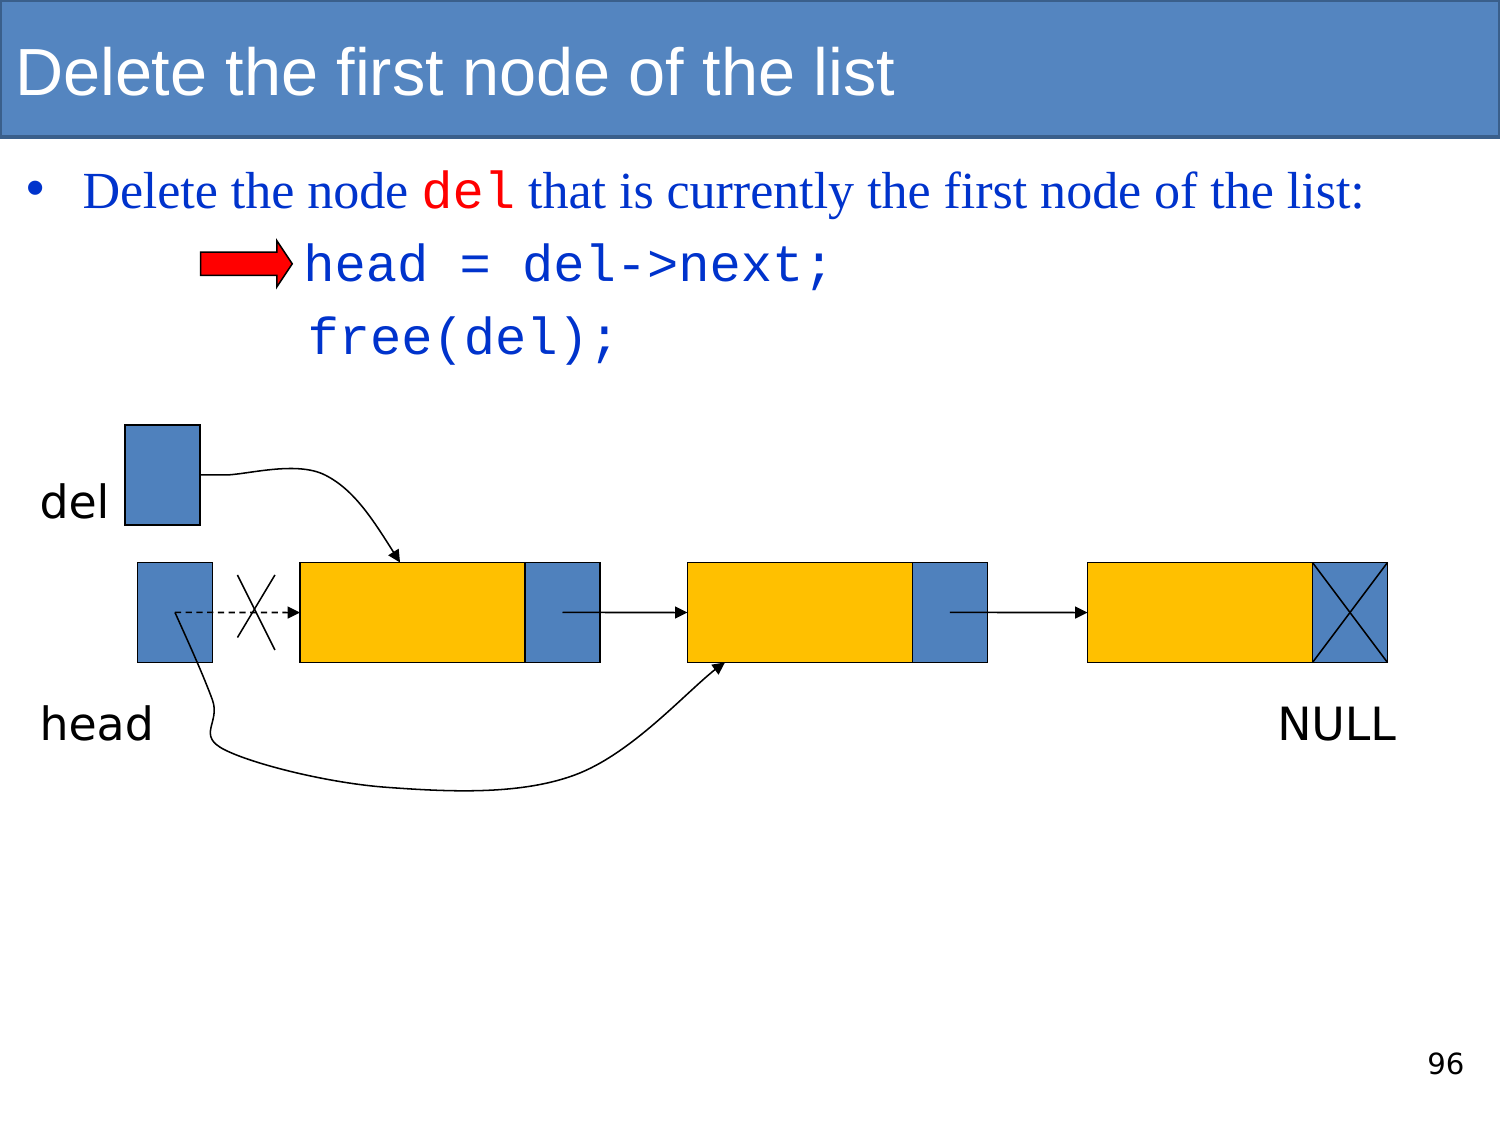

# Delete the first node of the list
Delete the node del that is currently the first node of the list:
	                 head = del->next;
         free(del);

del

head
NULL
96